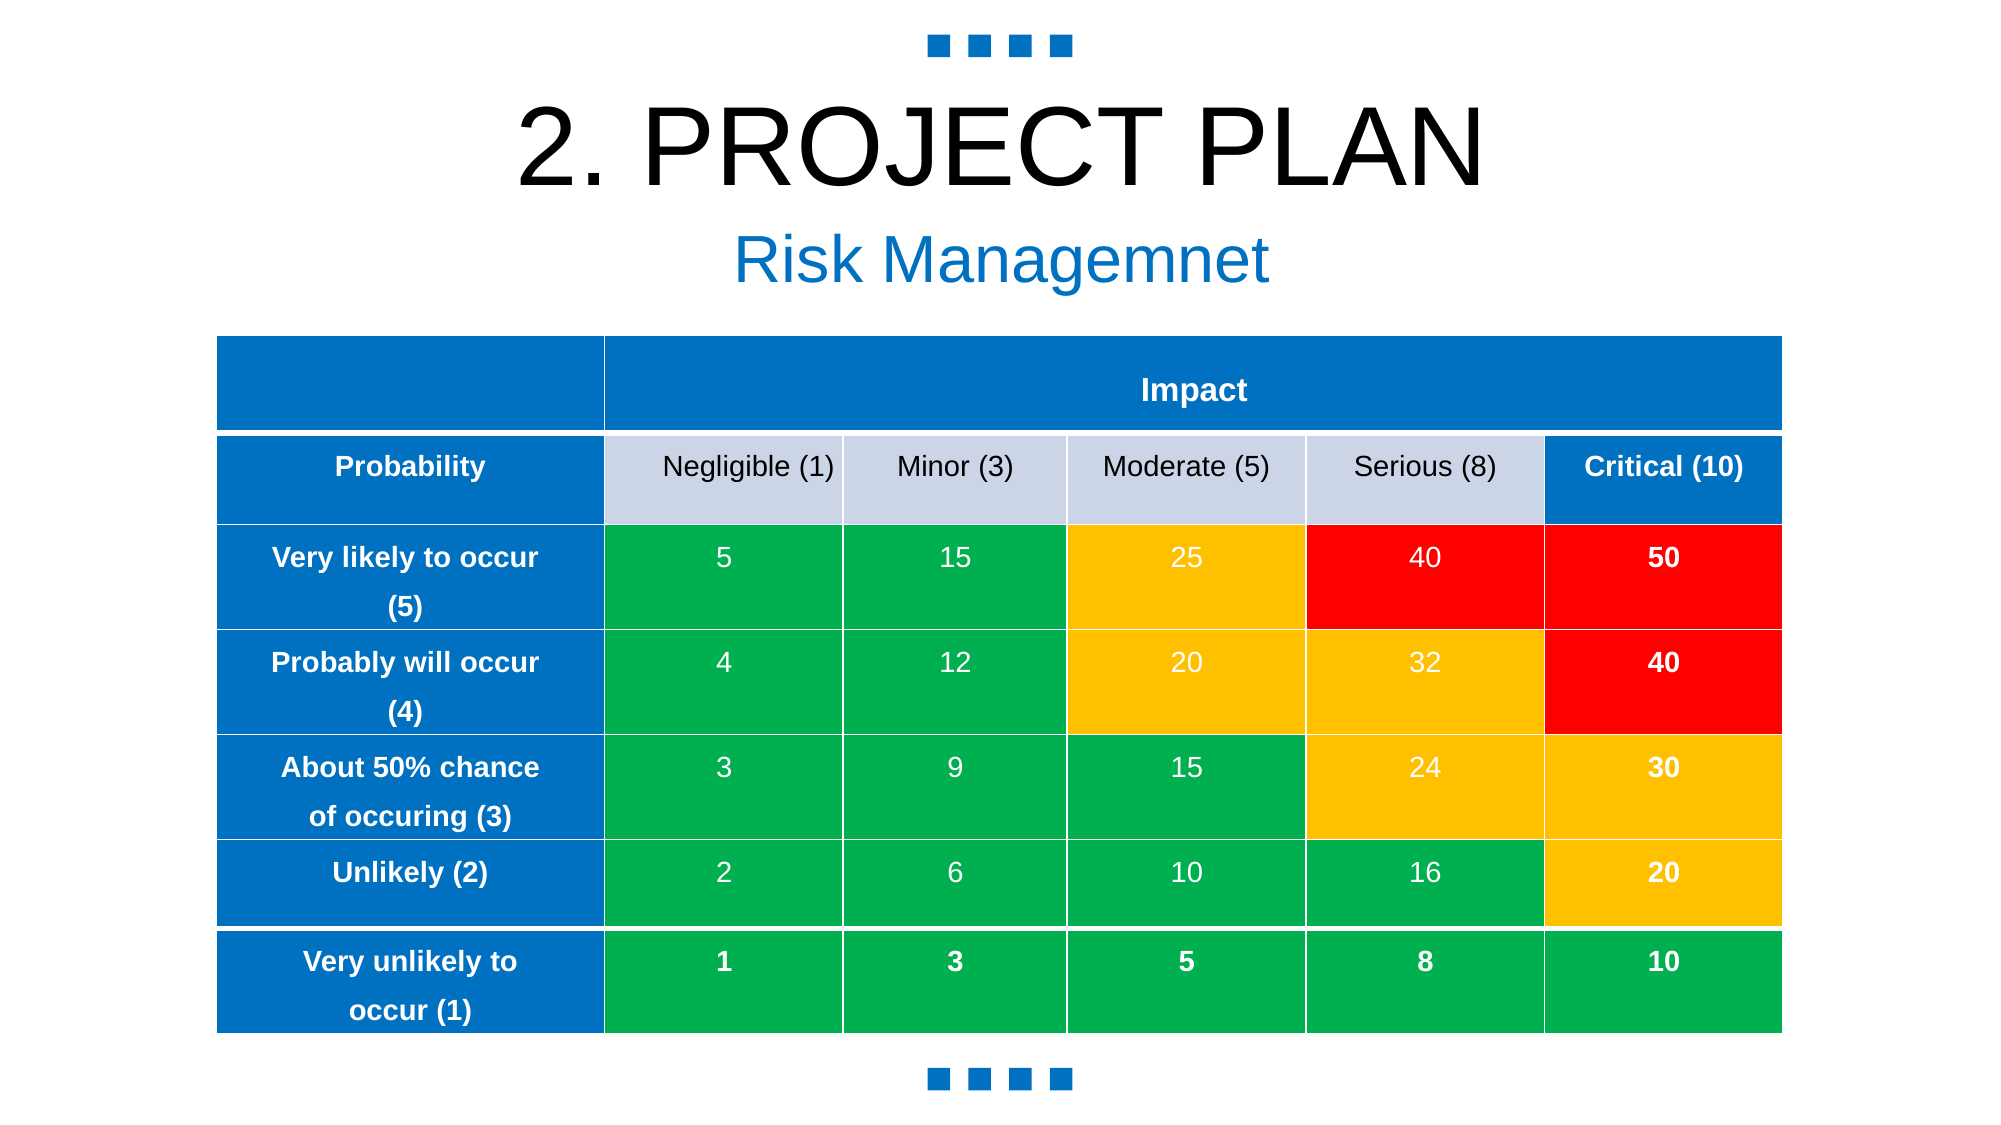

2. PROJECT PLAN
Risk Managemnet
|  | Impact |  |  |  |  |
| --- | --- | --- | --- | --- | --- |
| Probability | Negligible (1) | Minor (3) | Moderate (5) | Serious (8) | Critical (10) |
| Very likely to occur (5) | 5 | 15 | 25 | 40 | 50 |
| Probably will occur (4) | 4 | 12 | 20 | 32 | 40 |
| About 50% chance of occuring (3) | 3 | 9 | 15 | 24 | 30 |
| Unlikely (2) | 2 | 6 | 10 | 16 | 20 |
| Very unlikely to occur (1) | 1 | 3 | 5 | 8 | 10 |